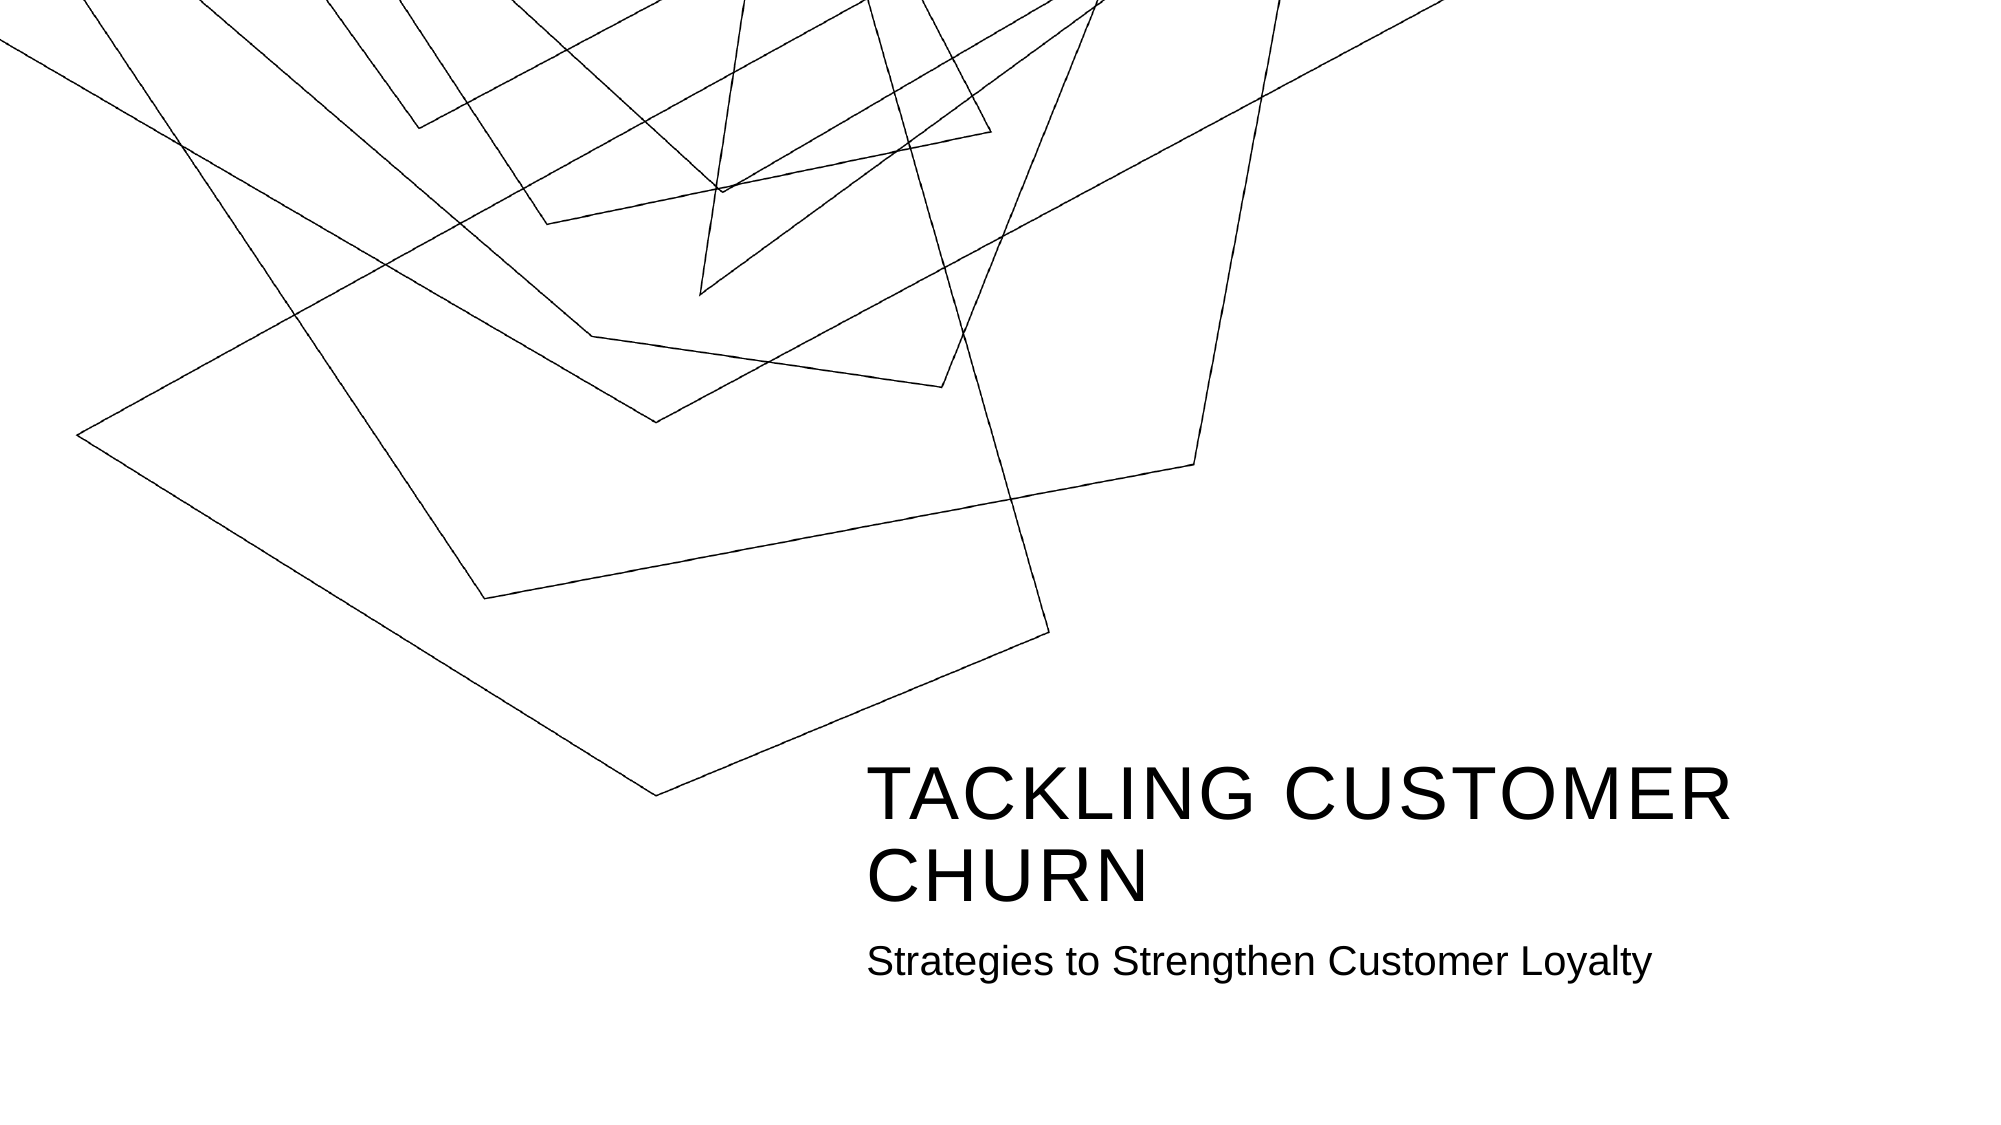

# Tackling Customer Churn
Strategies to Strengthen Customer Loyalty